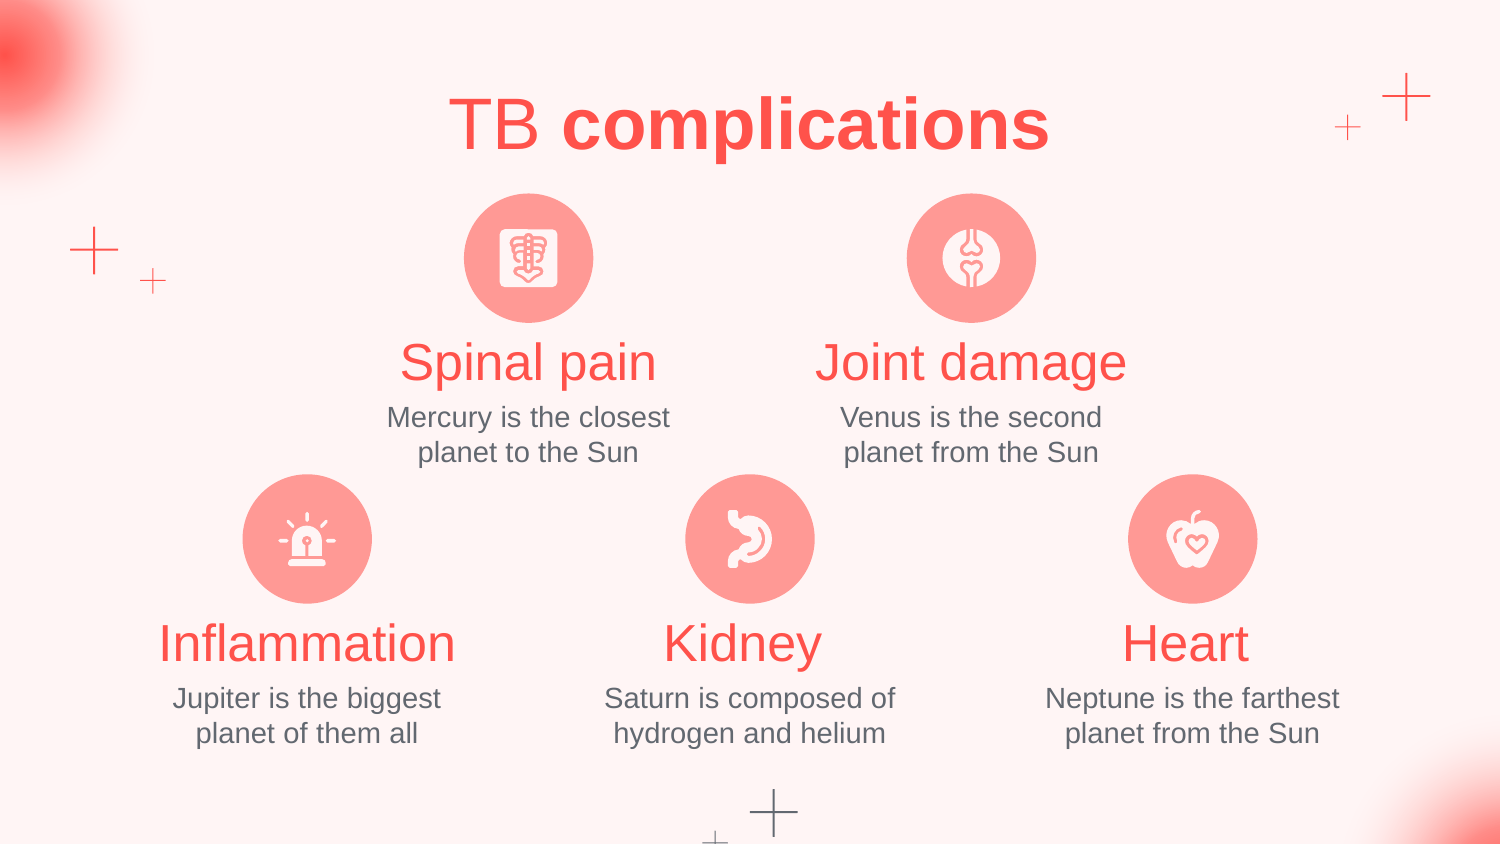

TB complications

# Spinal pain
Joint damage
Mercury is the closest planet to the Sun
Venus is the second planet from the Sun

Inflammation
Kidney
Heart
Jupiter is the biggest planet of them all
Saturn is composed of hydrogen and helium
Neptune is the farthest planet from the Sun